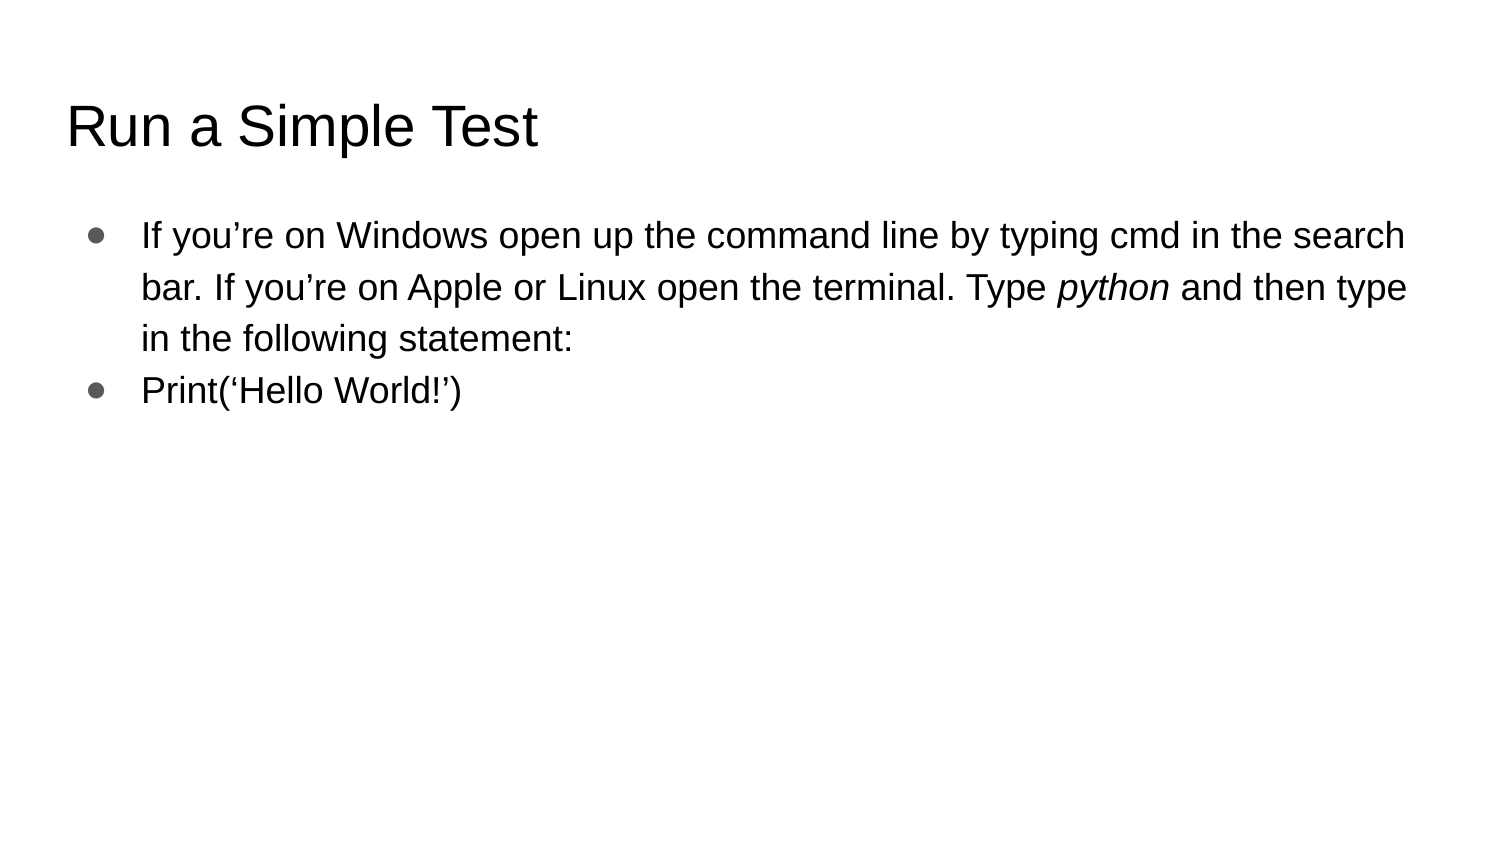

# Run a Simple Test
If you’re on Windows open up the command line by typing cmd in the search bar. If you’re on Apple or Linux open the terminal. Type python and then type in the following statement:
Print(‘Hello World!’)